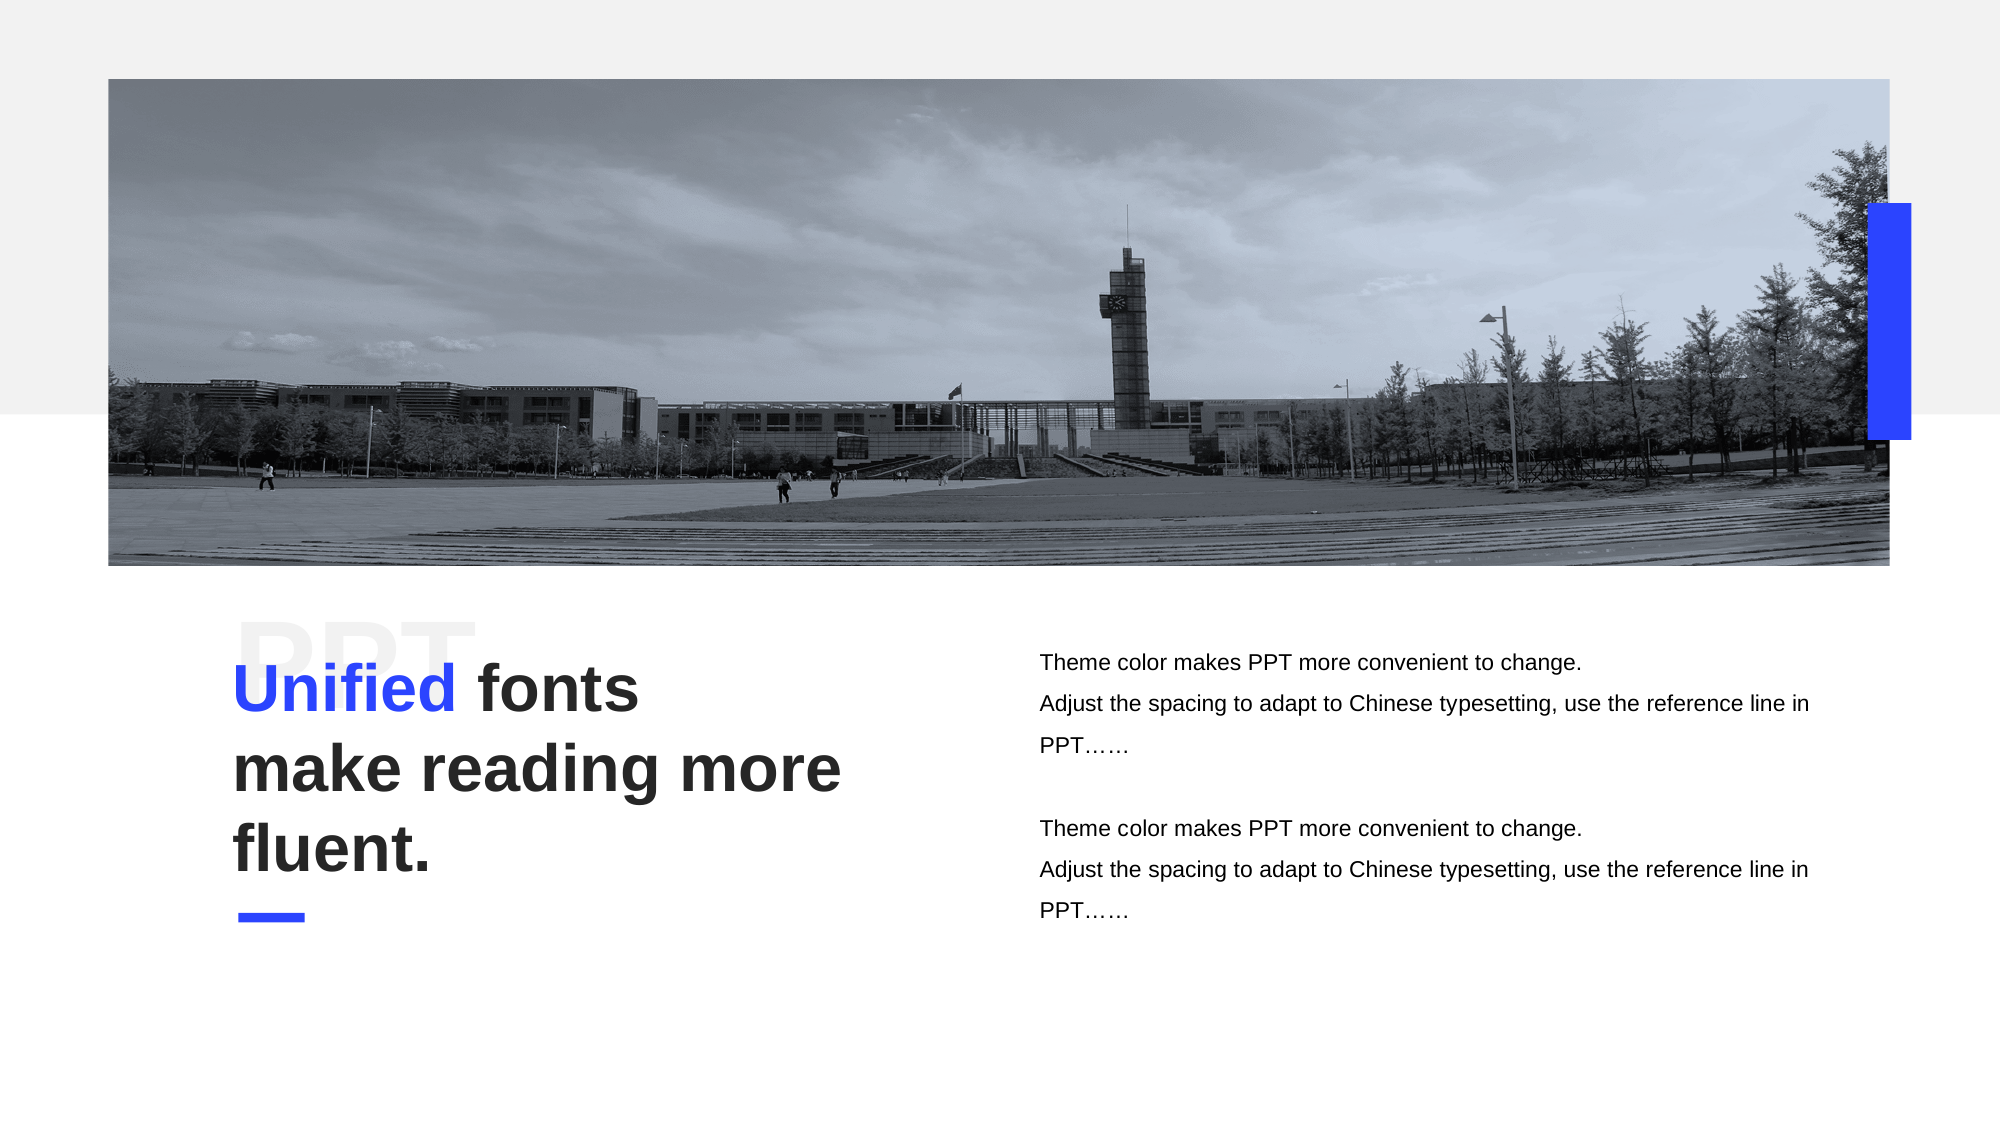

P PT
Un ified fonts
make reading more fluent.
Theme color makes PPT more convenient to change.
Adjust the spacing to adapt to Chinese ty pesetting, use the reference line in PPT……
Theme c olor makes PPT more convenient to change.
Adjust the spacing to adapt to Chinese typesetting, use the reference line in PPT……